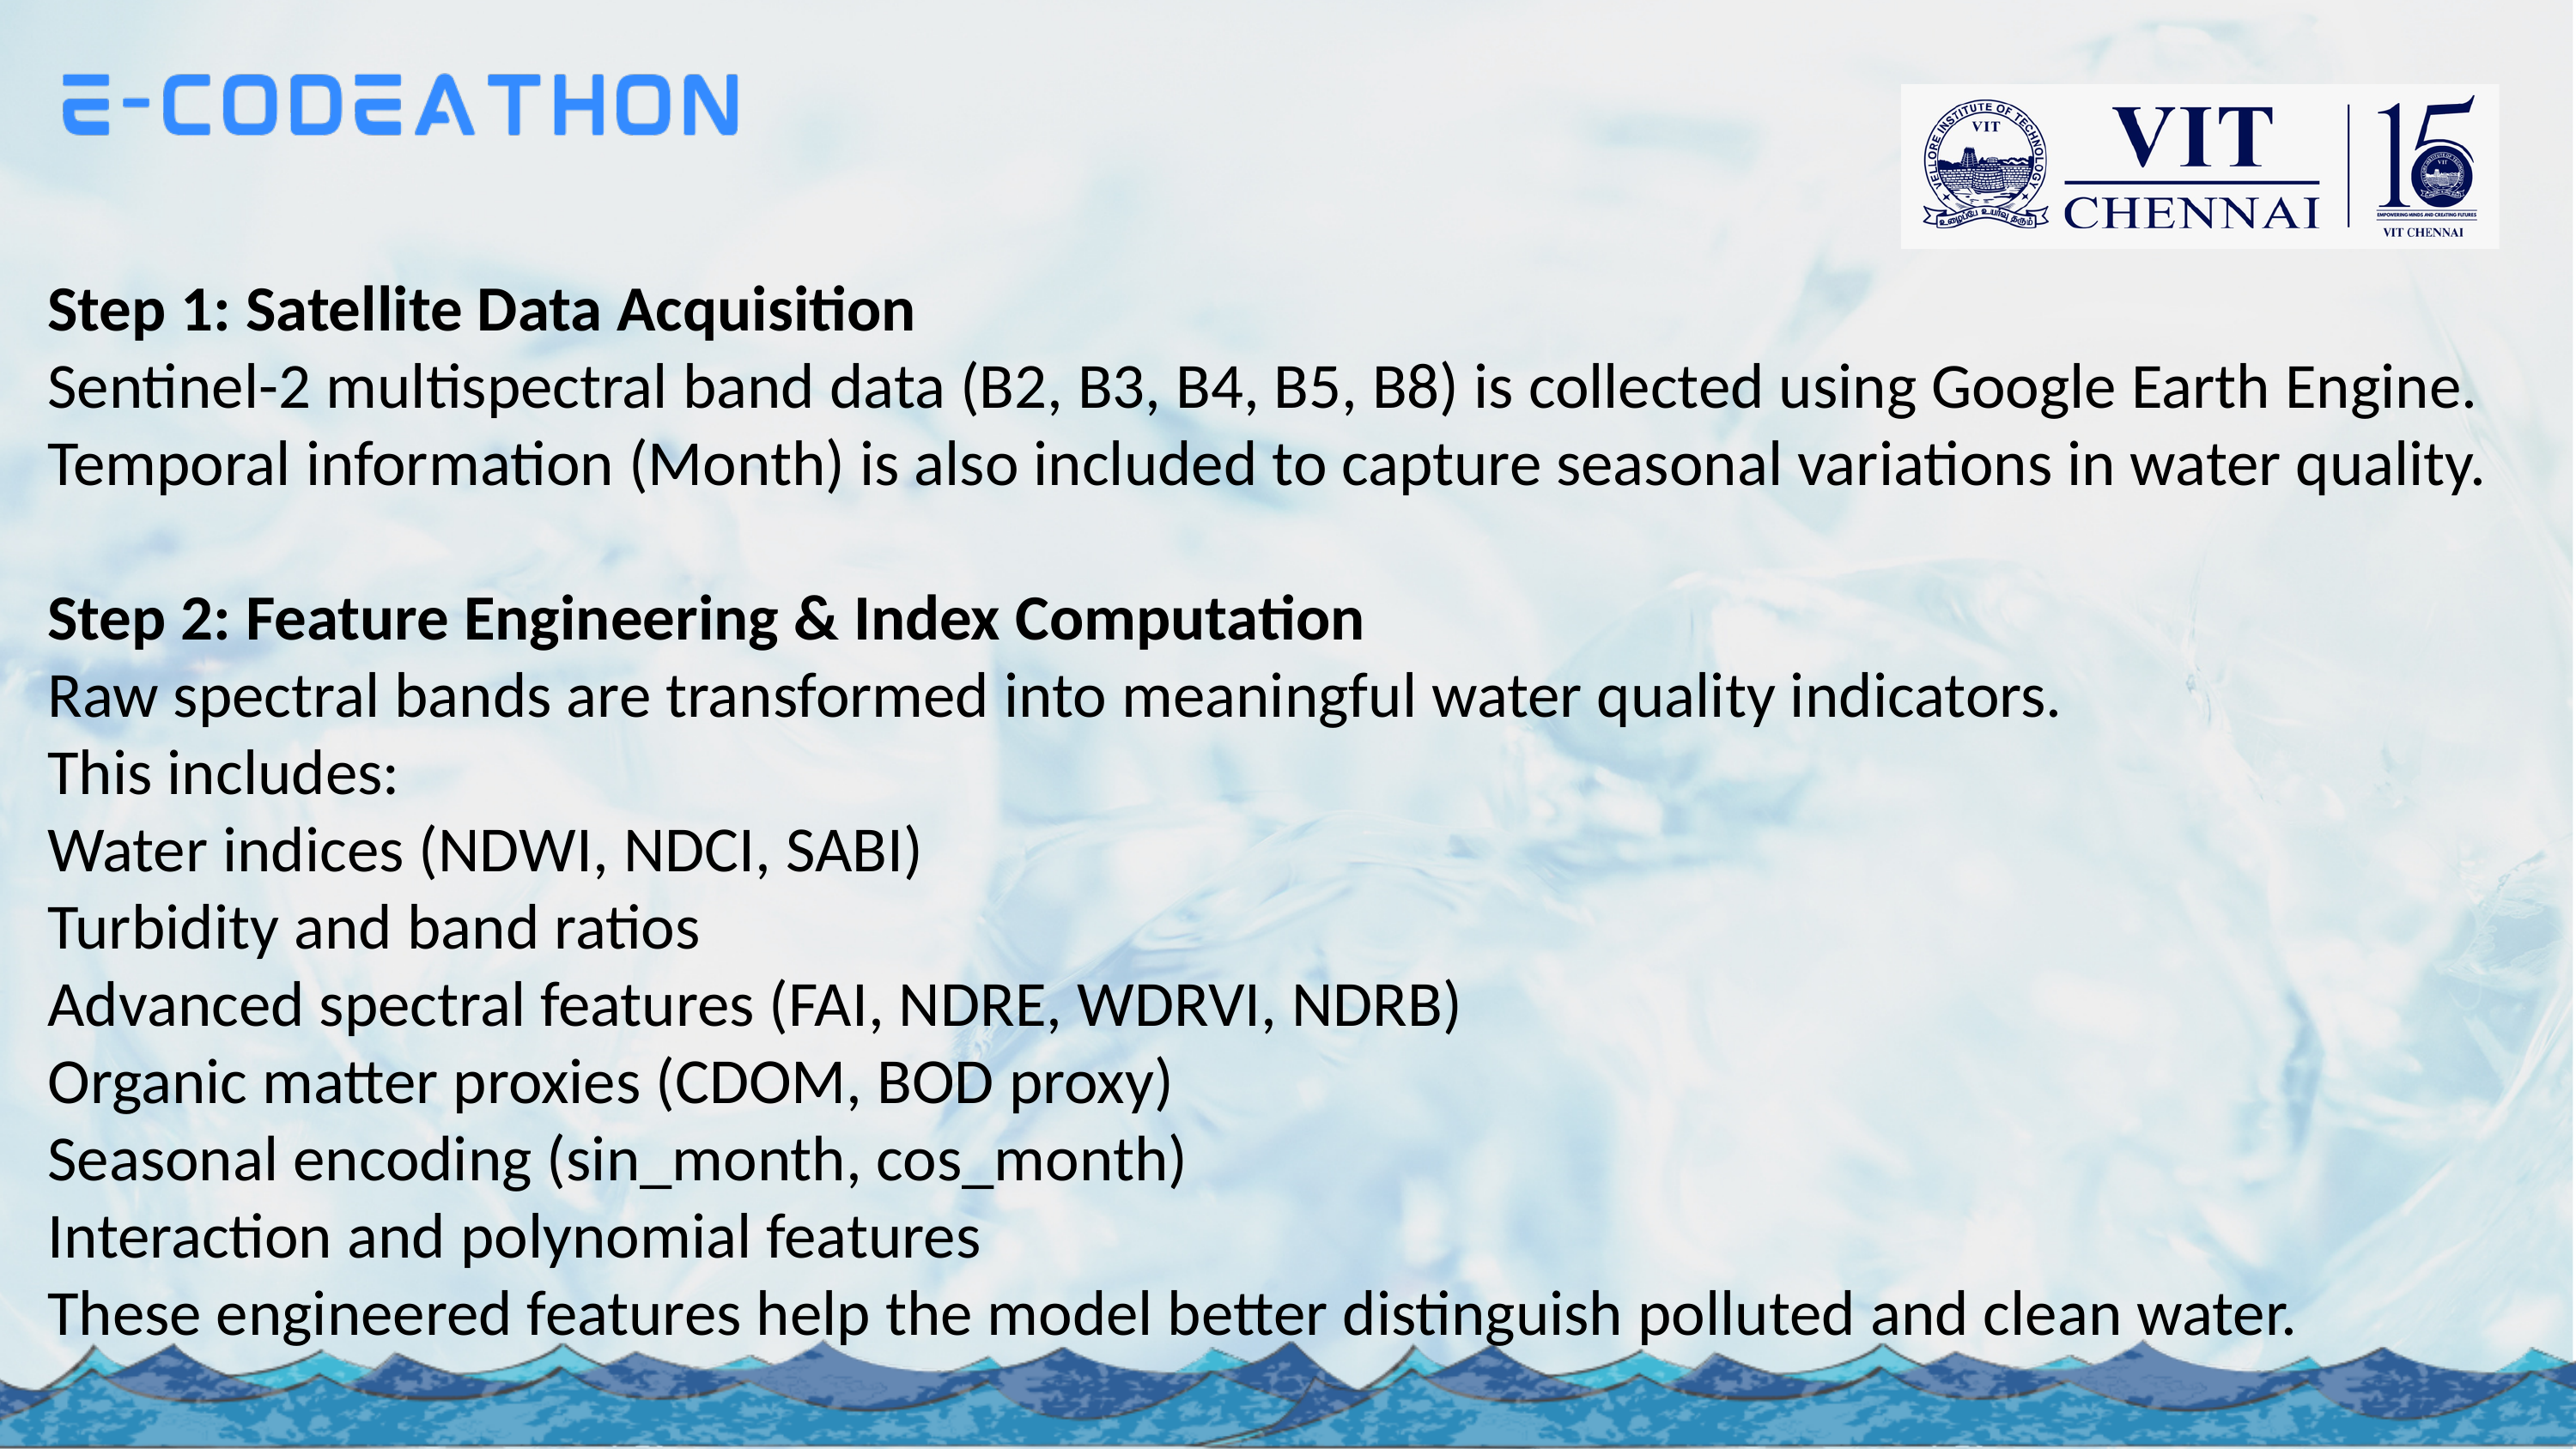

Step 1: Satellite Data Acquisition
Sentinel-2 multispectral band data (B2, B3, B4, B5, B8) is collected using Google Earth Engine.
Temporal information (Month) is also included to capture seasonal variations in water quality.

Step 2: Feature Engineering & Index Computation
Raw spectral bands are transformed into meaningful water quality indicators.
This includes:
Water indices (NDWI, NDCI, SABI)
Turbidity and band ratios
Advanced spectral features (FAI, NDRE, WDRVI, NDRB)
Organic matter proxies (CDOM, BOD proxy)
Seasonal encoding (sin_month, cos_month)
Interaction and polynomial features
These engineered features help the model better distinguish polluted and clean water.